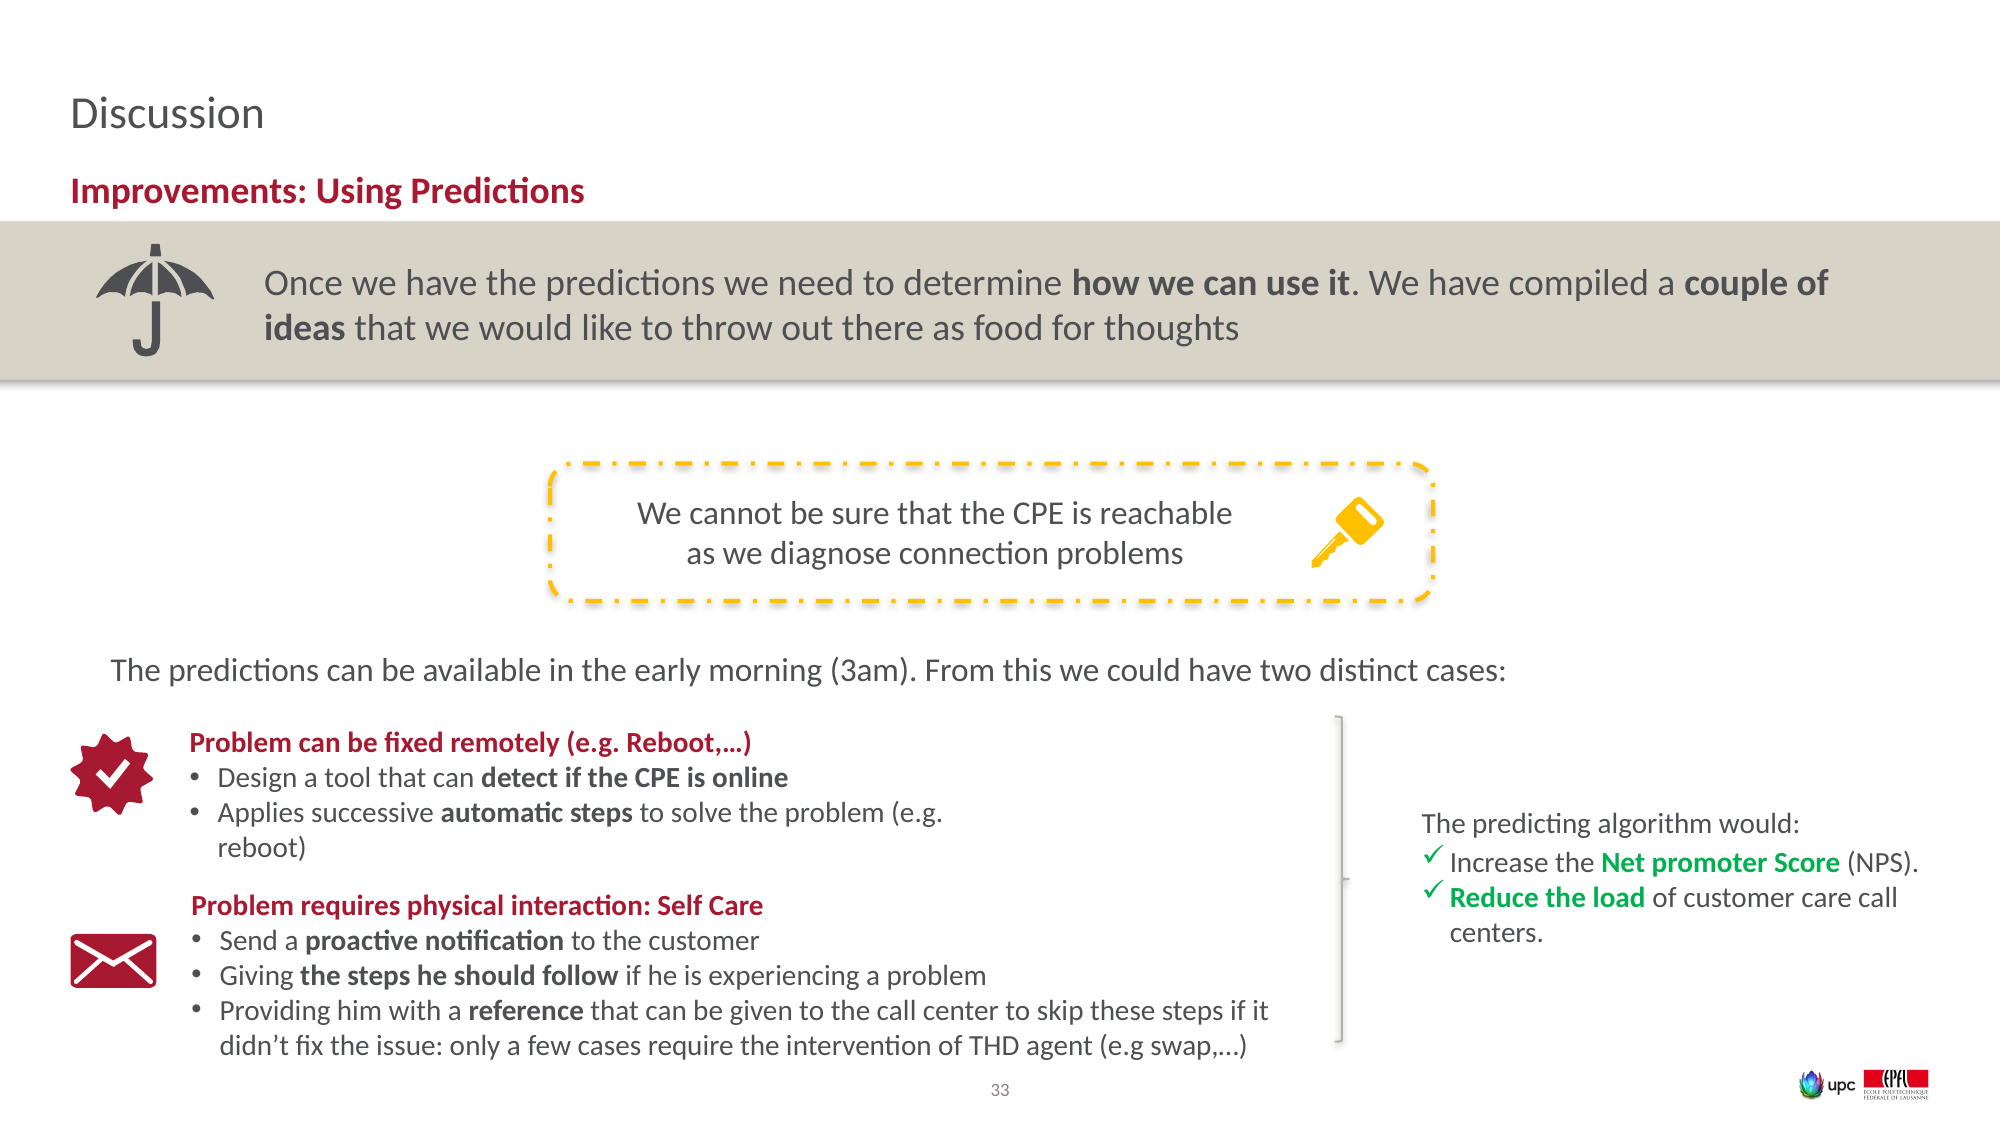

# Discussion
Improvements: Using Predictions

Once we have the predictions we need to determine how we can use it. We have compiled a couple of ideas that we would like to throw out there as food for thoughts

We cannot be sure that the CPE is reachable as we diagnose connection problems

The predictions can be available in the early morning (3am). From this we could have two distinct cases:
Problem can be fixed remotely (e.g. Reboot,…)
Design a tool that can detect if the CPE is online
Applies successive automatic steps to solve the problem (e.g. reboot)

The predicting algorithm would:
Increase the Net promoter Score (NPS).
Reduce the load of customer care call centers.
Problem requires physical interaction: Self Care
Send a proactive notification to the customer
Giving the steps he should follow if he is experiencing a problem
Providing him with a reference that can be given to the call center to skip these steps if it didn’t fix the issue: only a few cases require the intervention of THD agent (e.g swap,…)